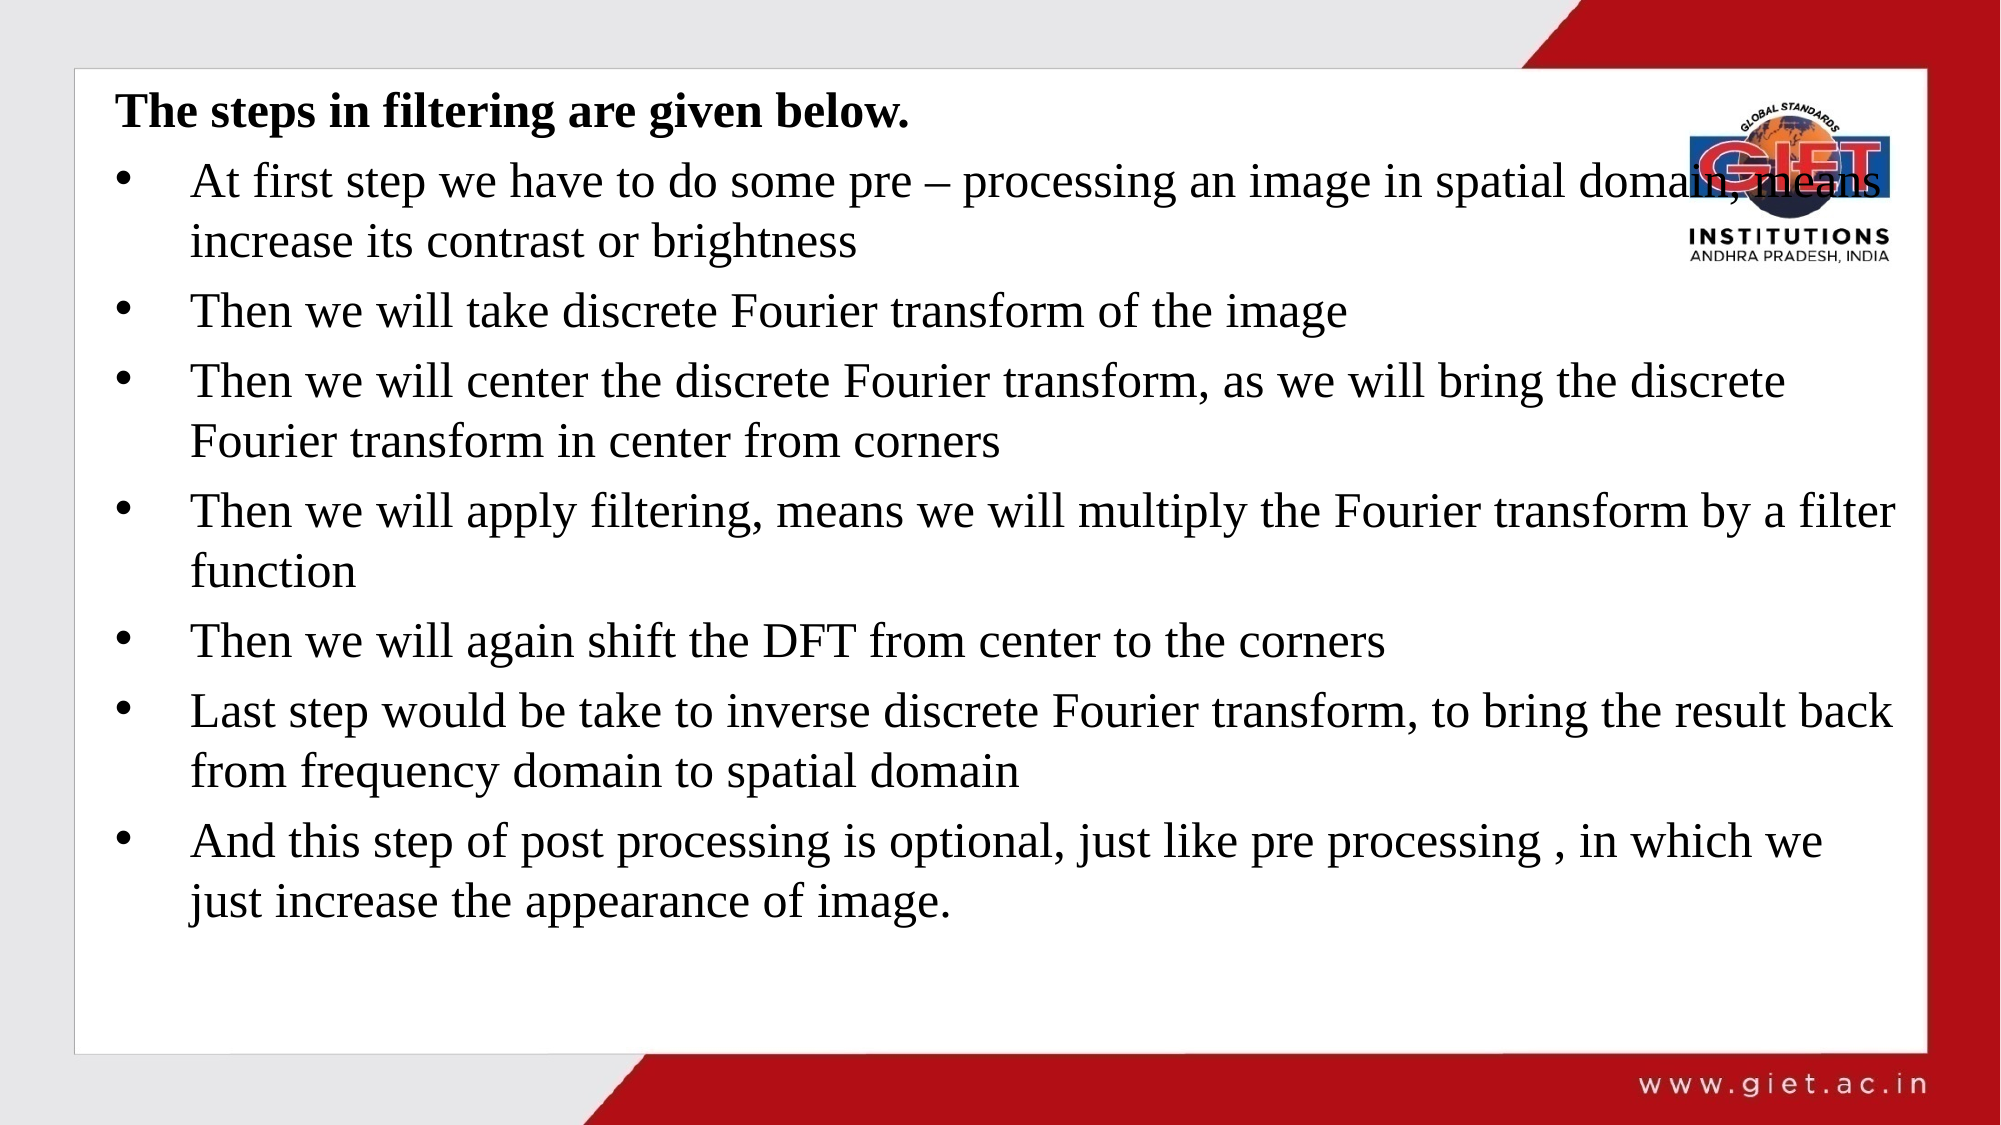

The steps in filtering are given below.
At first step we have to do some pre – processing an image in spatial domain, means increase its contrast or brightness
Then we will take discrete Fourier transform of the image
Then we will center the discrete Fourier transform, as we will bring the discrete Fourier transform in center from corners
Then we will apply filtering, means we will multiply the Fourier transform by a filter function
Then we will again shift the DFT from center to the corners
Last step would be take to inverse discrete Fourier transform, to bring the result back from frequency domain to spatial domain
And this step of post processing is optional, just like pre processing , in which we just increase the appearance of image.